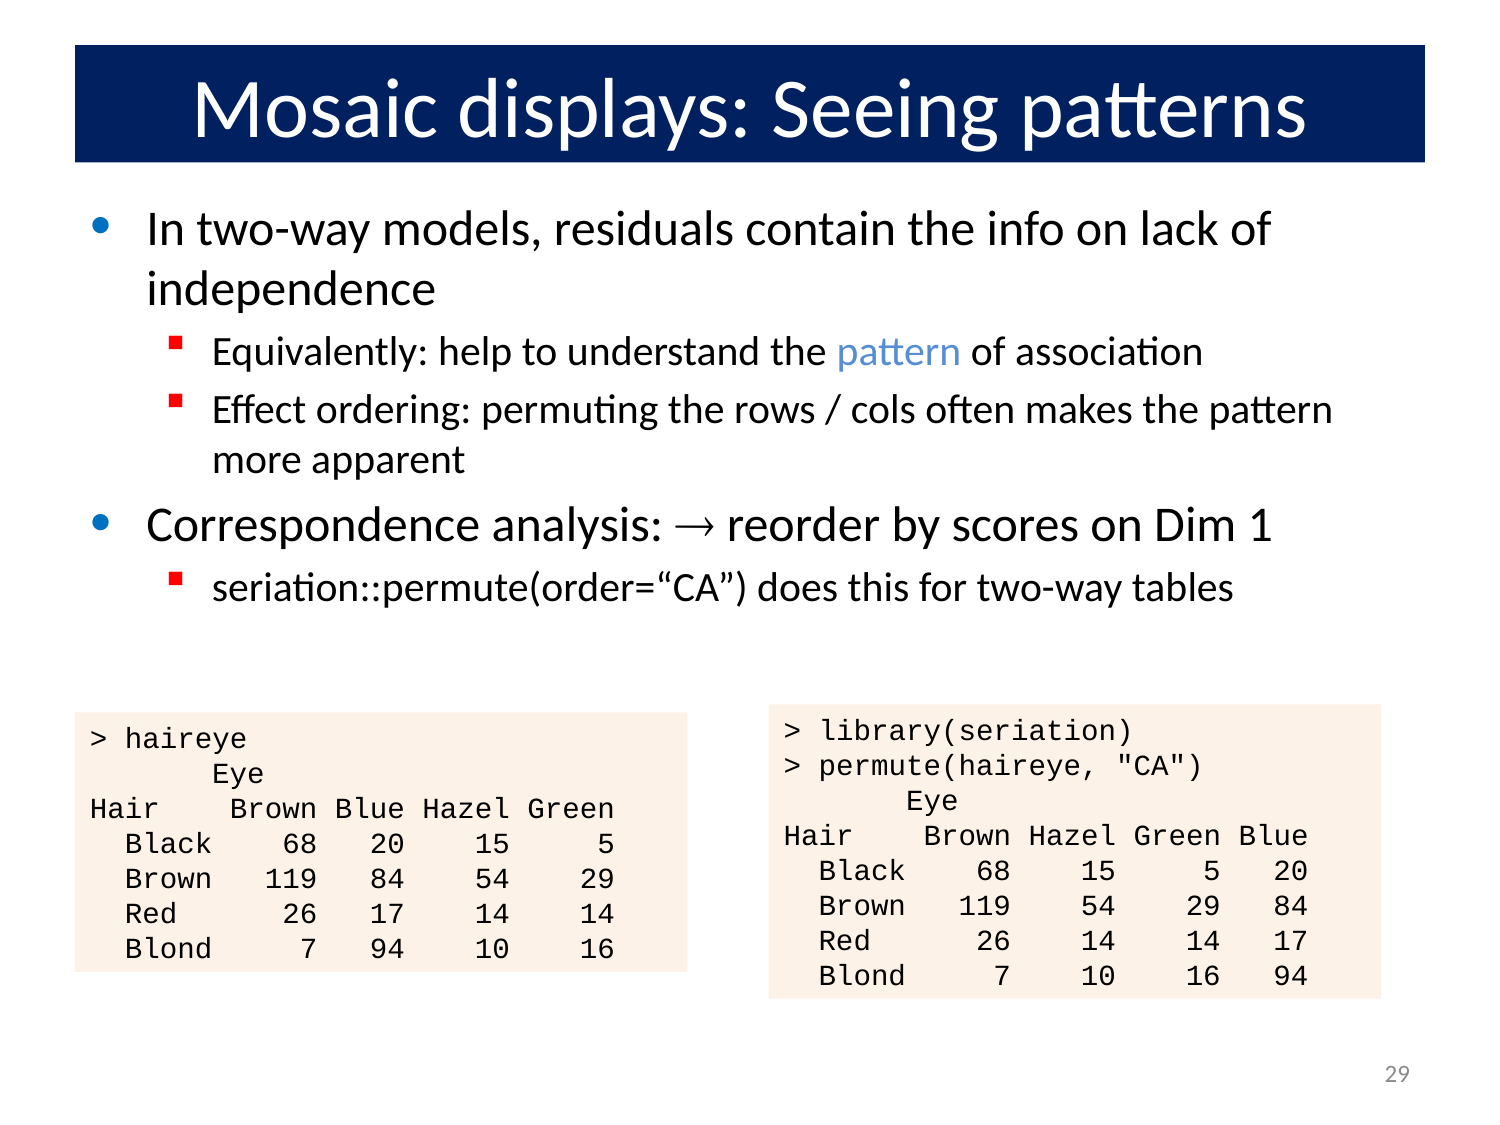

# Mosaic displays: Seeing patterns
In two-way models, residuals contain the info on lack of independence
Equivalently: help to understand the pattern of association
Effect ordering: permuting the rows / cols often makes the pattern more apparent
Correspondence analysis: → reorder by scores on Dim 1
seriation::permute(order=“CA”) does this for two-way tables

> library(seriation)
> permute(haireye, "CA")
       Eye
Hair    Brown Hazel Green Blue
  Black    68    15     5   20
  Brown   119    54    29   84
  Red      26    14    14   17
  Blond     7    10    16   94
> haireye
       Eye
Hair    Brown Blue Hazel Green
  Black    68   20    15     5
  Brown   119   84    54    29
  Red      26   17    14    14
  Blond     7   94    10    16
29